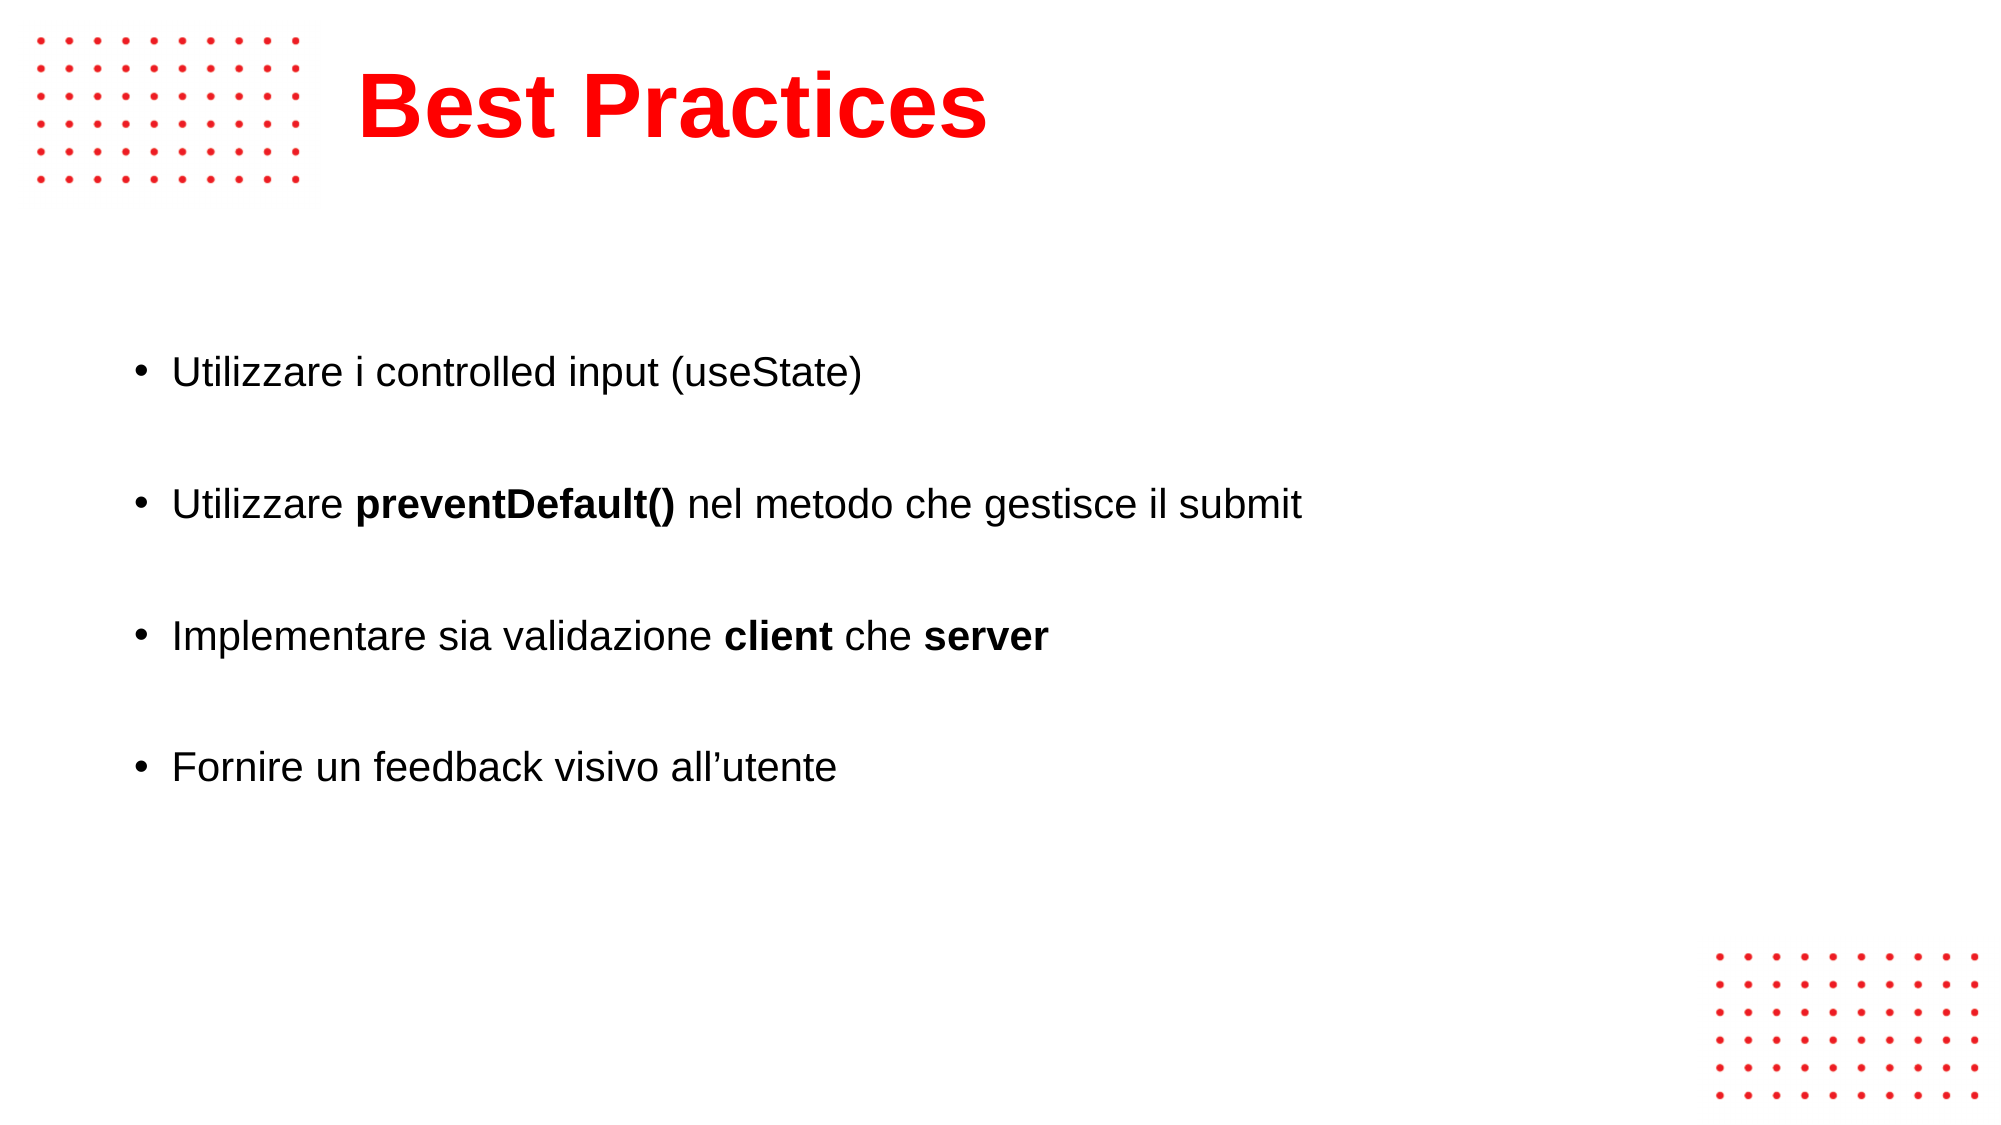

npm install react-router-dom

# Best Practices

Utilizzare i controlled input (useState)

Utilizzare preventDefault() nel metodo che gestisce il submit

Implementare sia validazione client che server

Fornire un feedback visivo all’utente